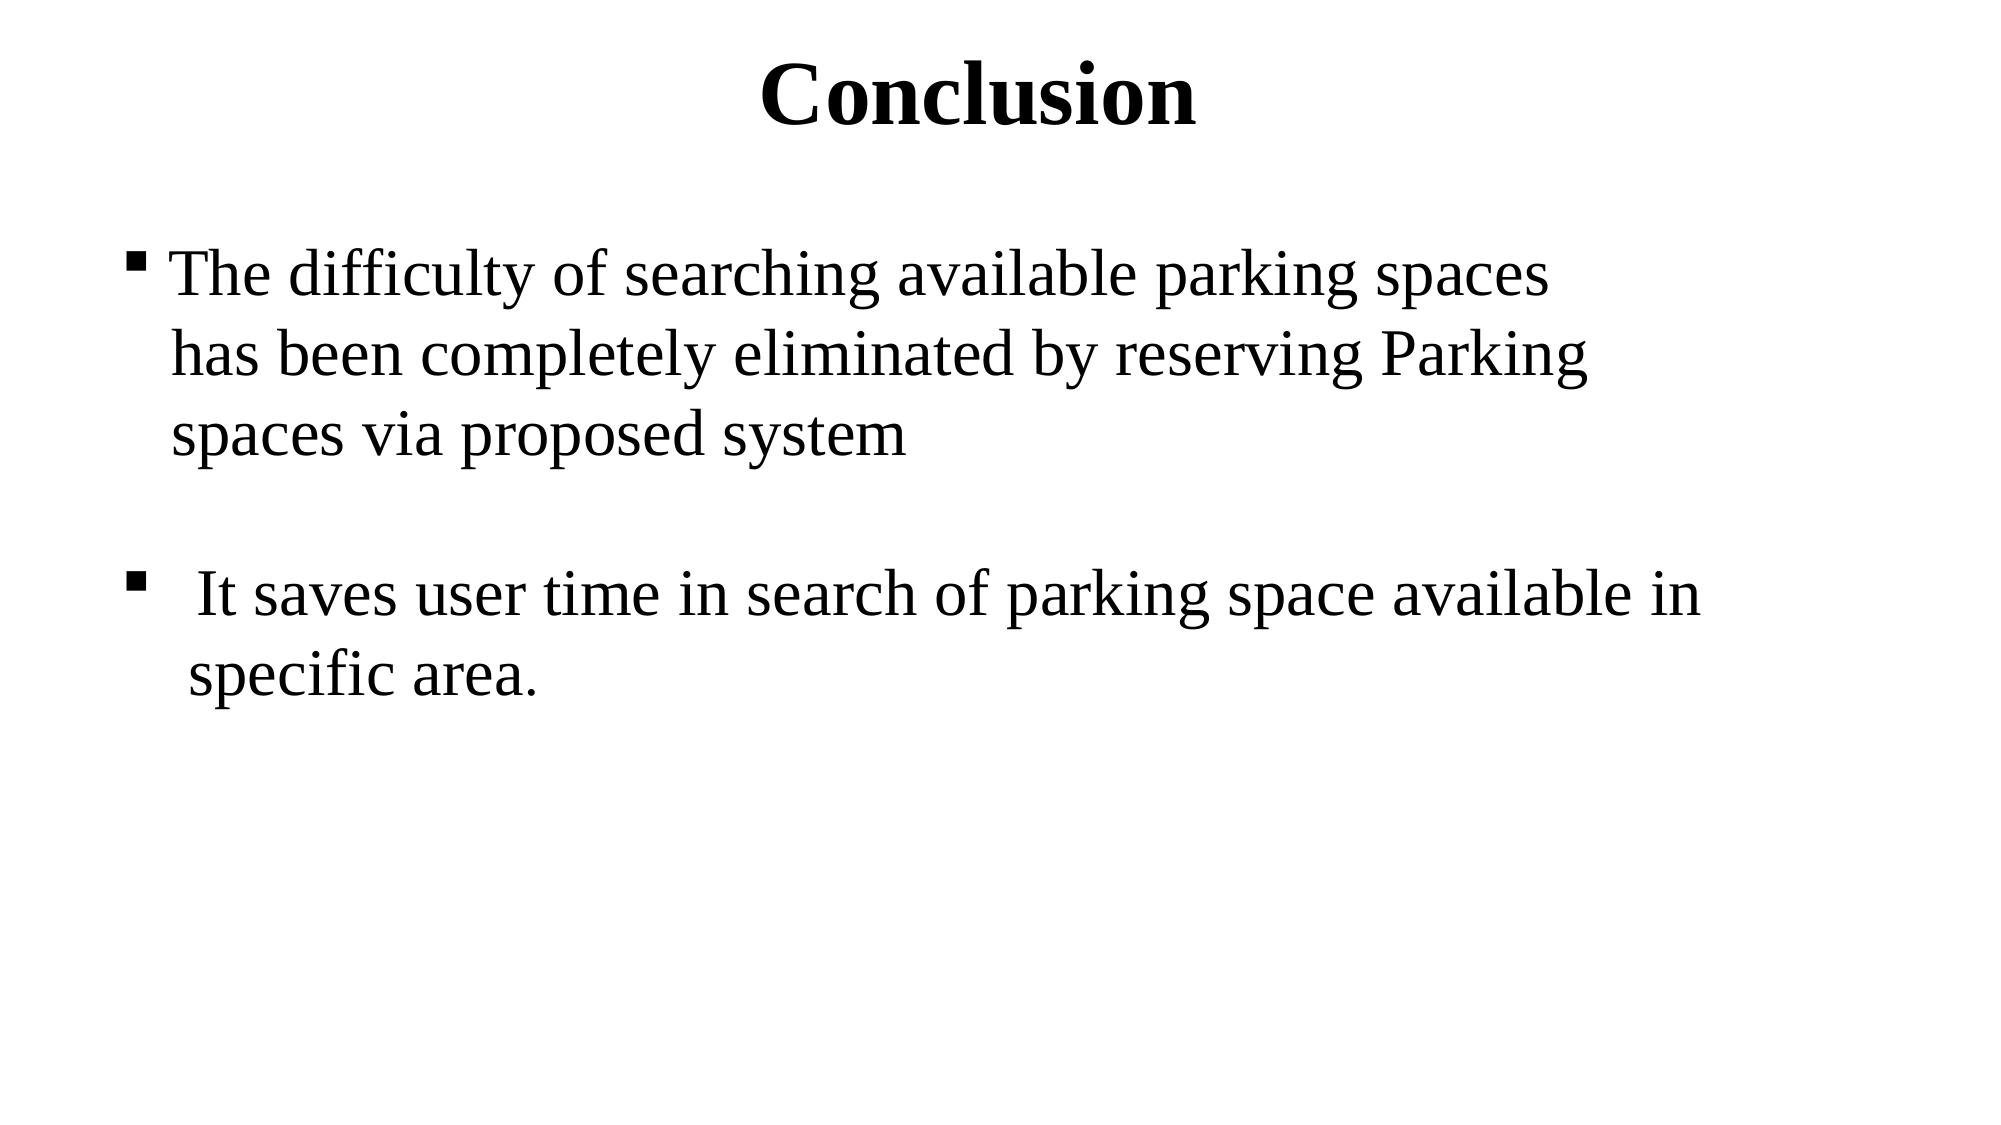

Conclusion
The difficulty of searching available parking spaces
   has been completely eliminated by reserving Parking
   spaces via proposed system

It saves user time in search of parking space available in
    specific area.